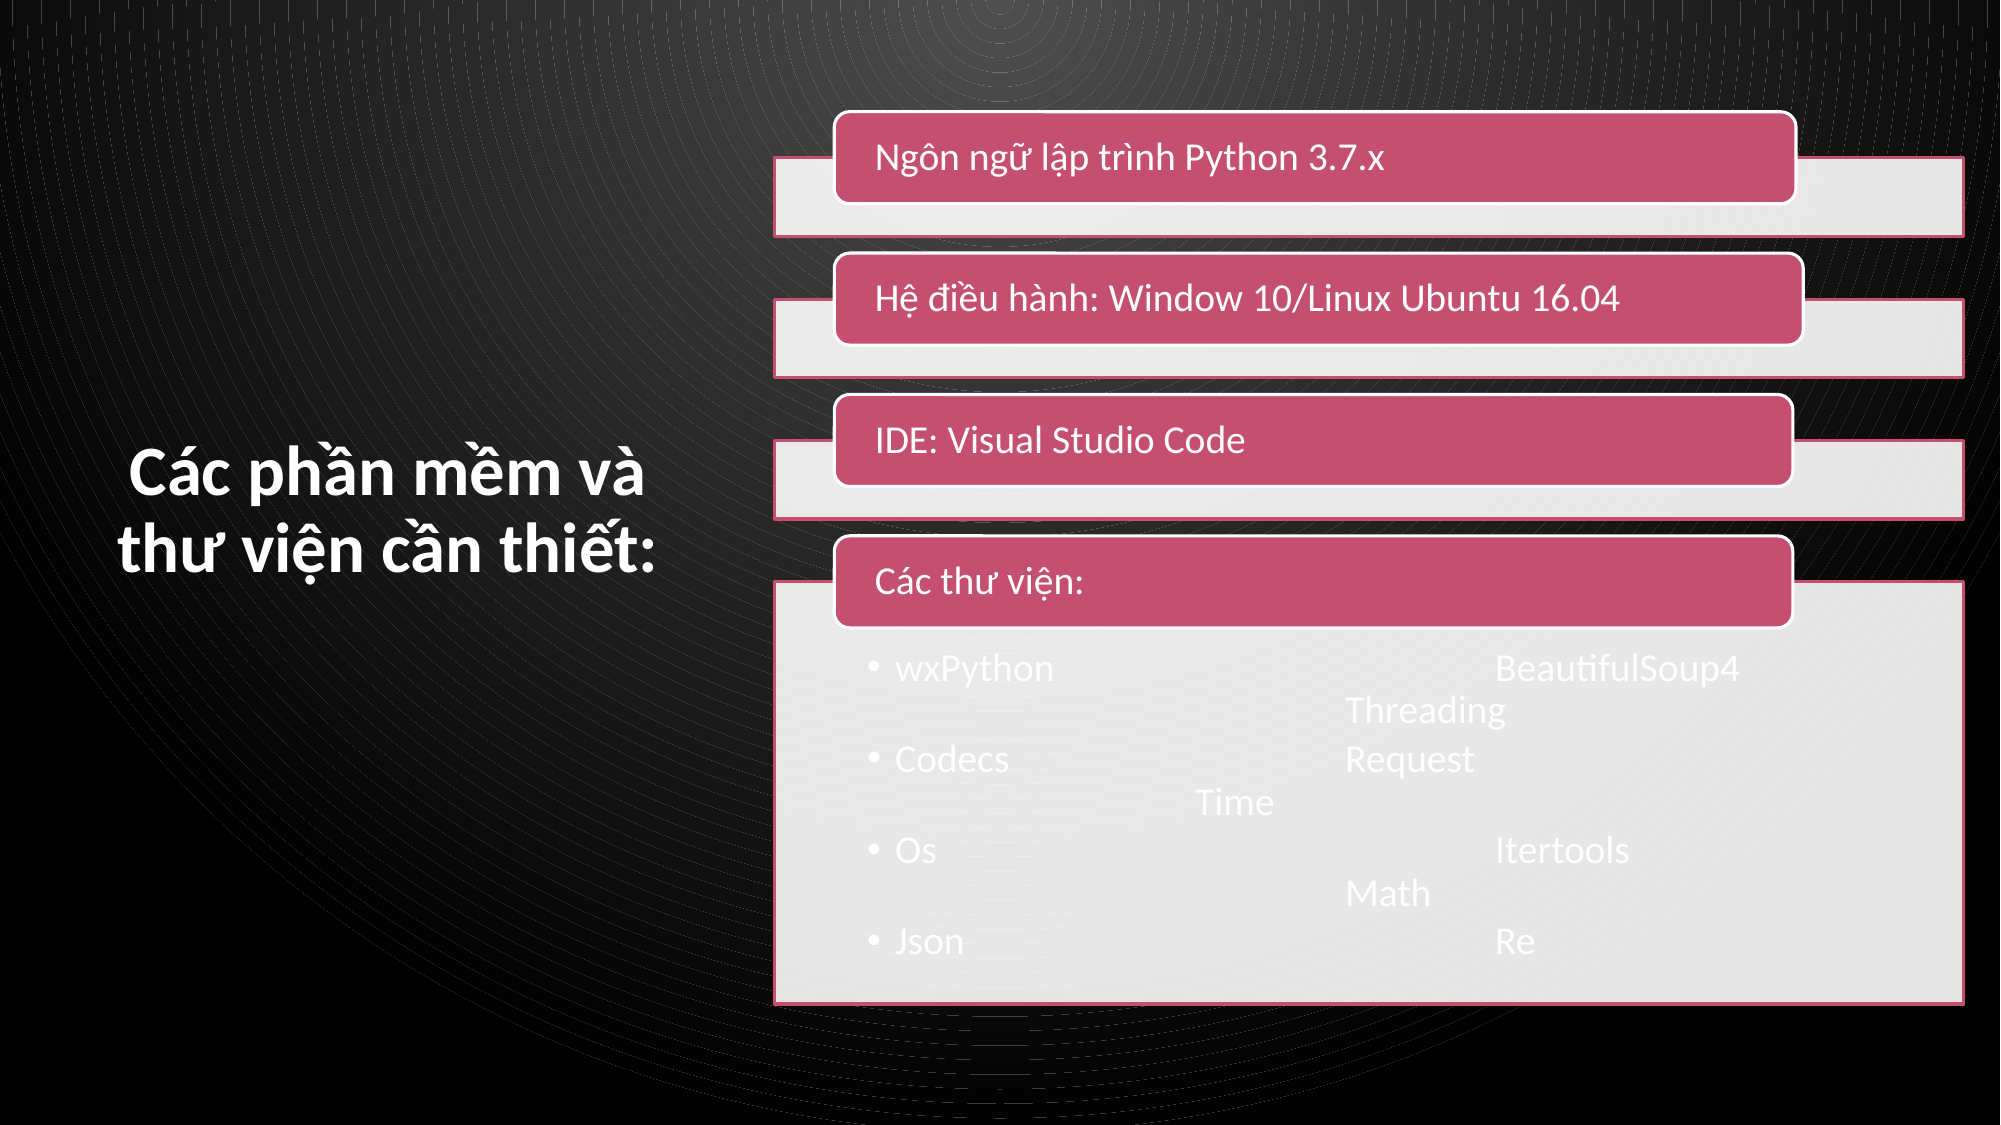

Ngôn ngữ lập trình Python 3.7.x
Hệ điều hành: Window 10/Linux Ubuntu 16.04
IDE: Visual Studio Code
wxPython			BeautifulSoup4				Threading
Codecs			Request					Time
Os				Itertools					Math
Json				Re
Các thư viện:
# Các phần mềm và thư viện cần thiết: